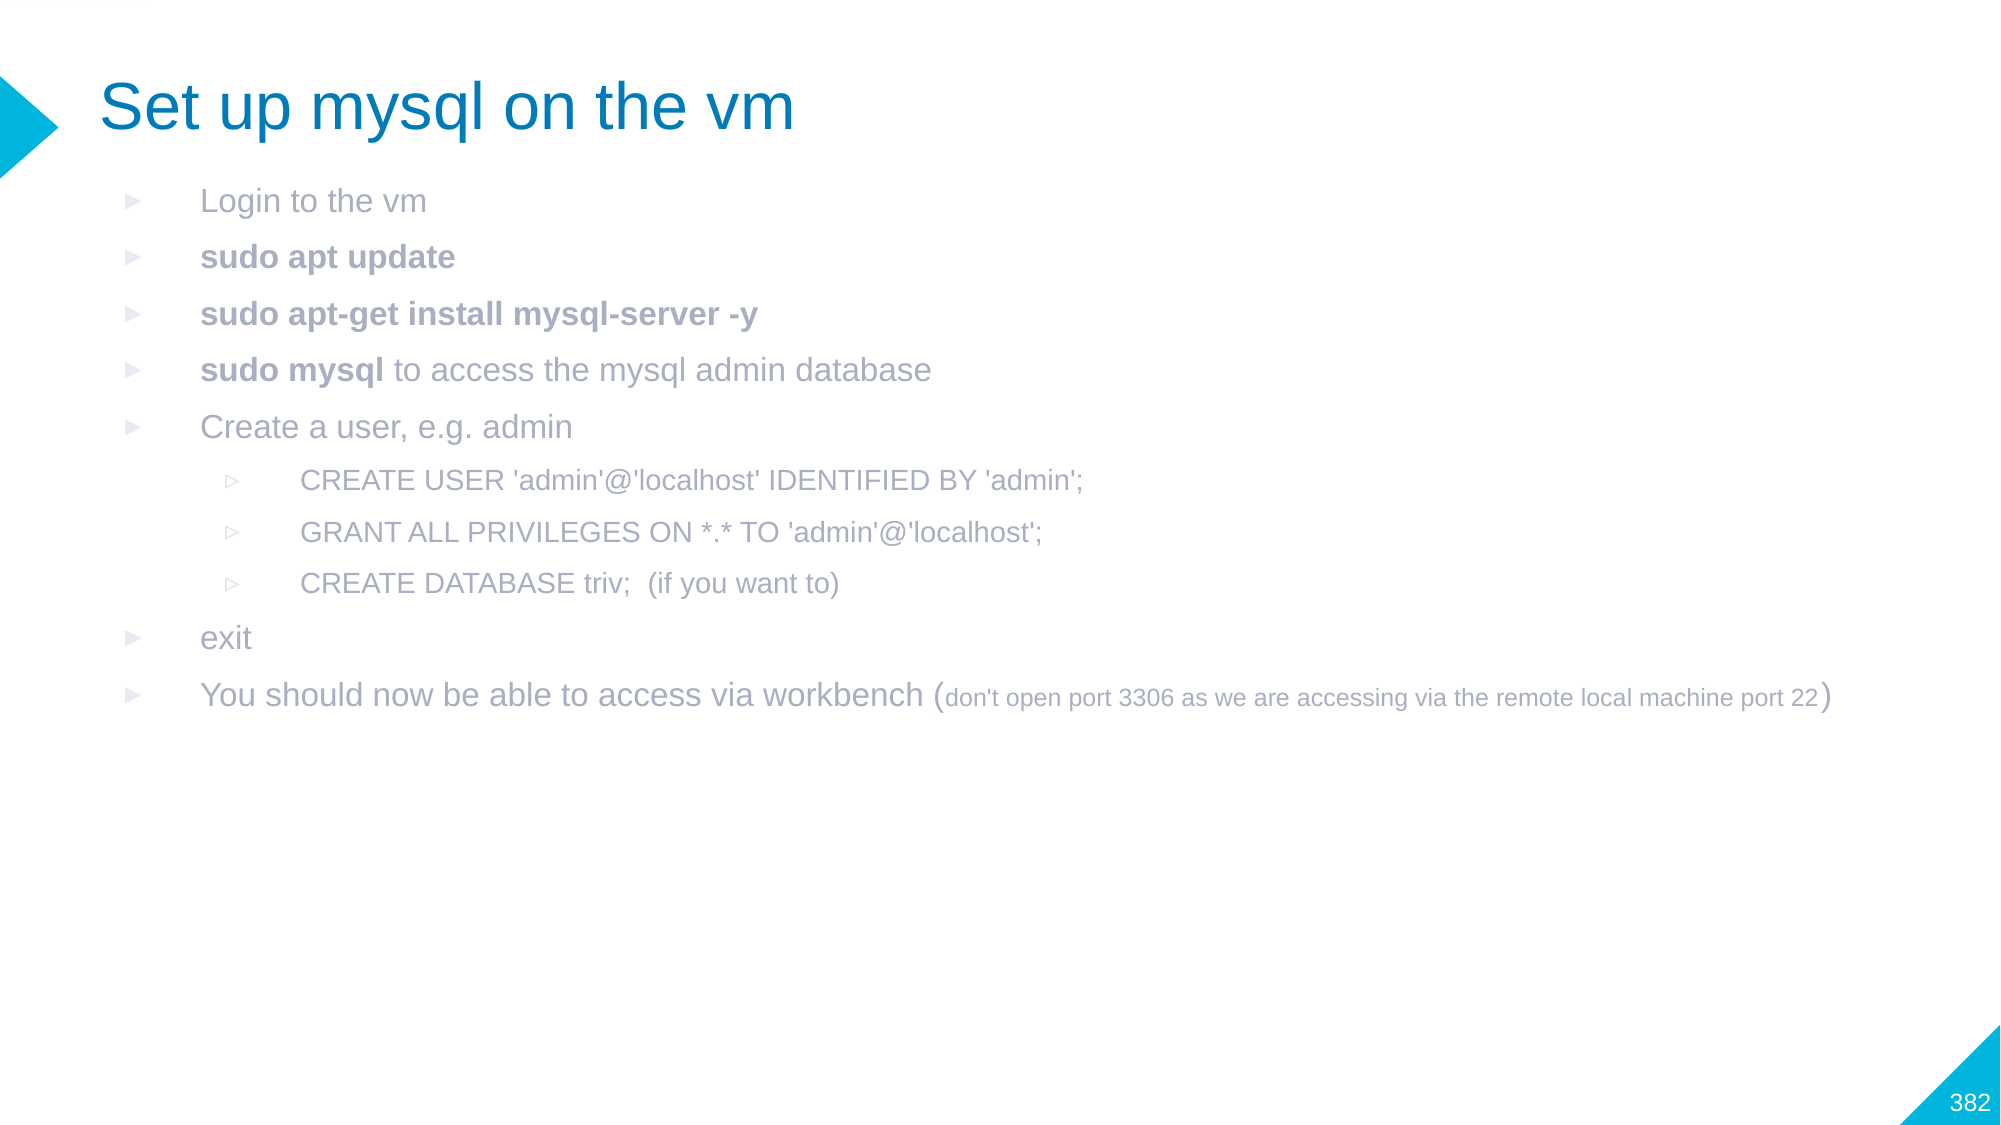

# Set up mysql on the vm
Login to the vm
sudo apt update
sudo apt-get install mysql-server -y
sudo mysql to access the mysql admin database
Create a user, e.g. admin
CREATE USER 'admin'@'localhost' IDENTIFIED BY 'admin';
GRANT ALL PRIVILEGES ON *.* TO 'admin'@'localhost';
CREATE DATABASE triv;  (if you want to)
exit
You should now be able to access via workbench (don't open port 3306 as we are accessing via the remote local machine port 22)
382